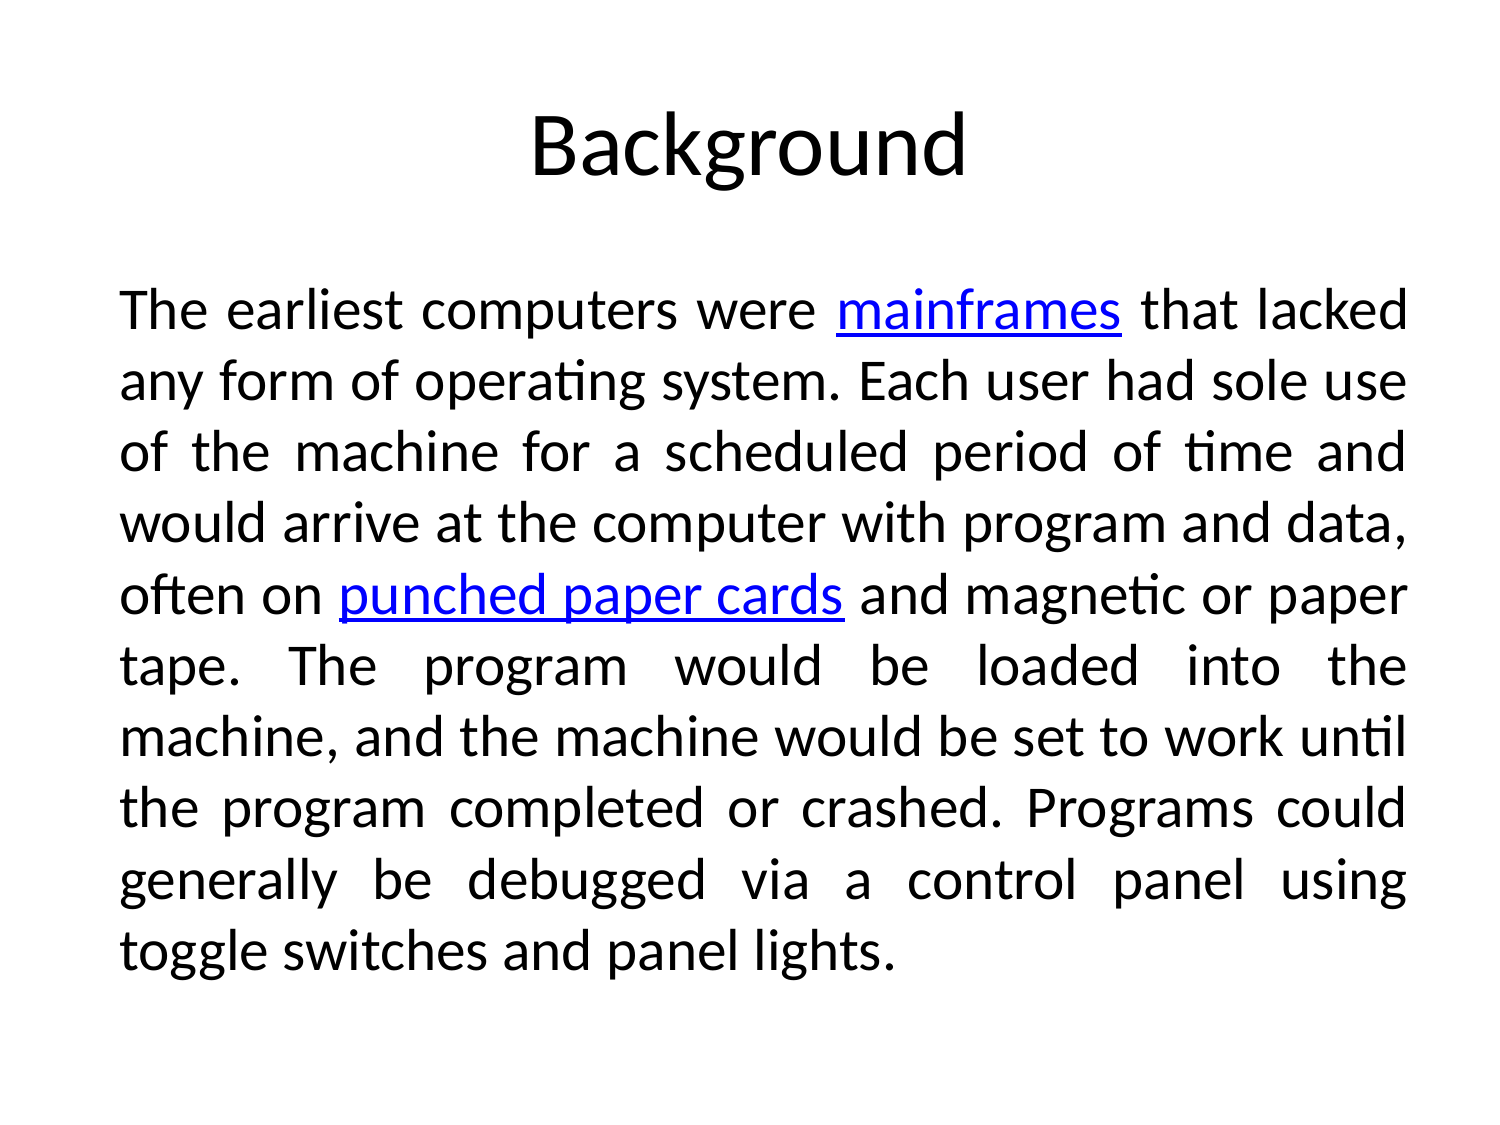

# Background
	The earliest computers were mainframes that lacked any form of operating system. Each user had sole use of the machine for a scheduled period of time and would arrive at the computer with program and data, often on punched paper cards and magnetic or paper tape. The program would be loaded into the machine, and the machine would be set to work until the program completed or crashed. Programs could generally be debugged via a control panel using toggle switches and panel lights.